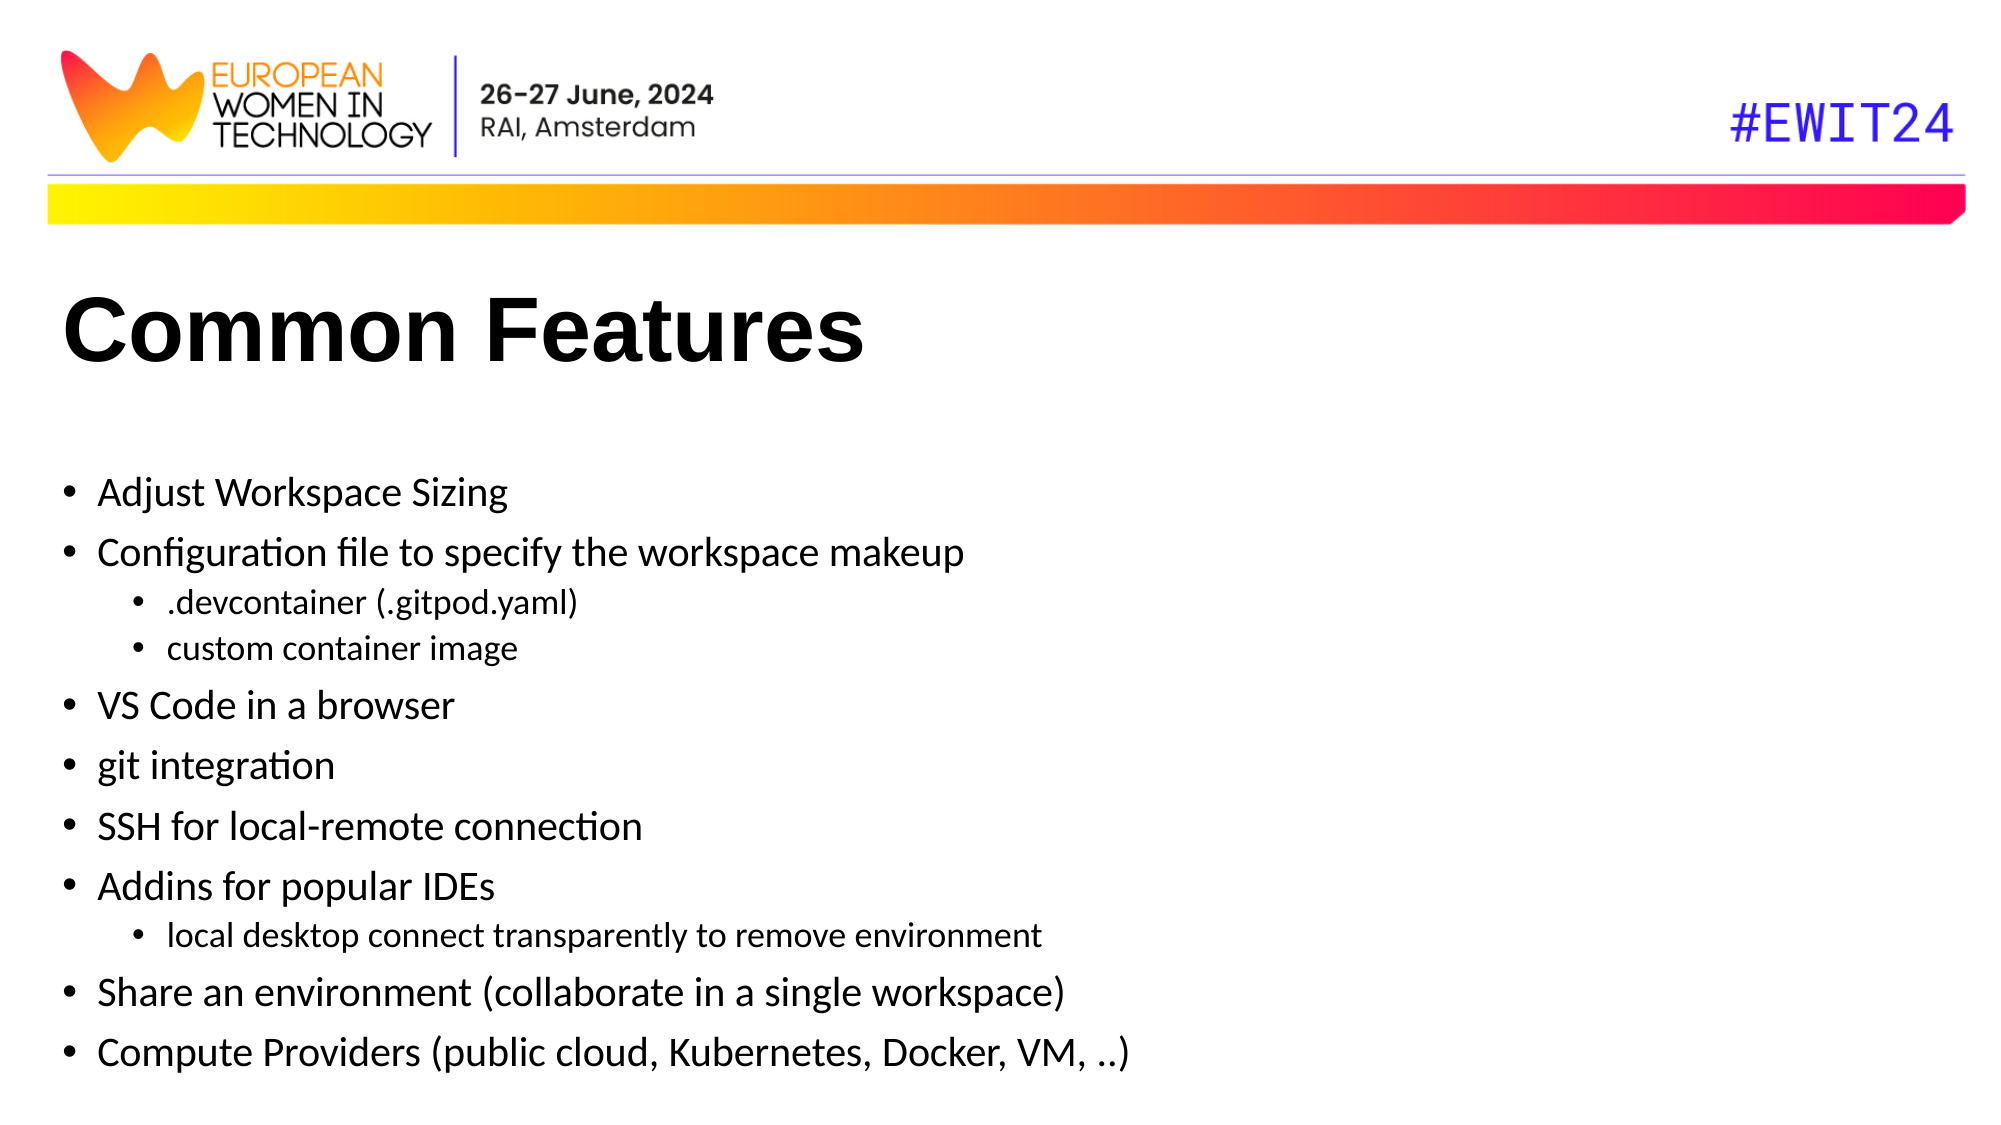

# Common Features
Adjust Workspace Sizing
Configuration file to specify the workspace makeup
.devcontainer (.gitpod.yaml)
custom container image
VS Code in a browser
git integration
SSH for local-remote connection
Addins for popular IDEs
local desktop connect transparently to remove environment
Share an environment (collaborate in a single workspace)
Compute Providers (public cloud, Kubernetes, Docker, VM, ..)